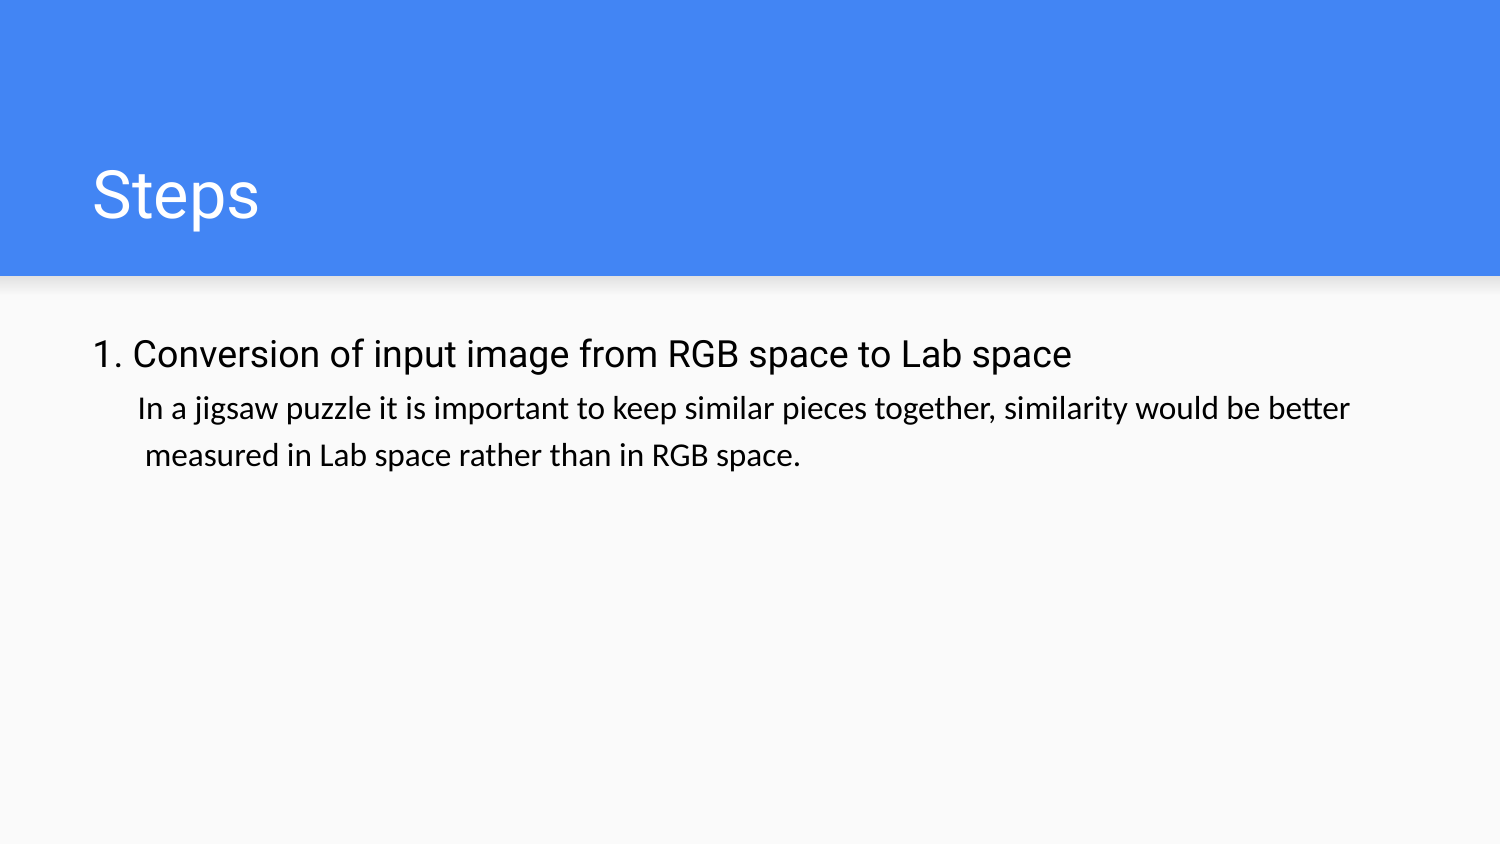

# Steps
1. Conversion of input image from RGB space to Lab space
     In a jigsaw puzzle it is important to keep similar pieces together, similarity would be better
       measured in Lab space rather than in RGB space.